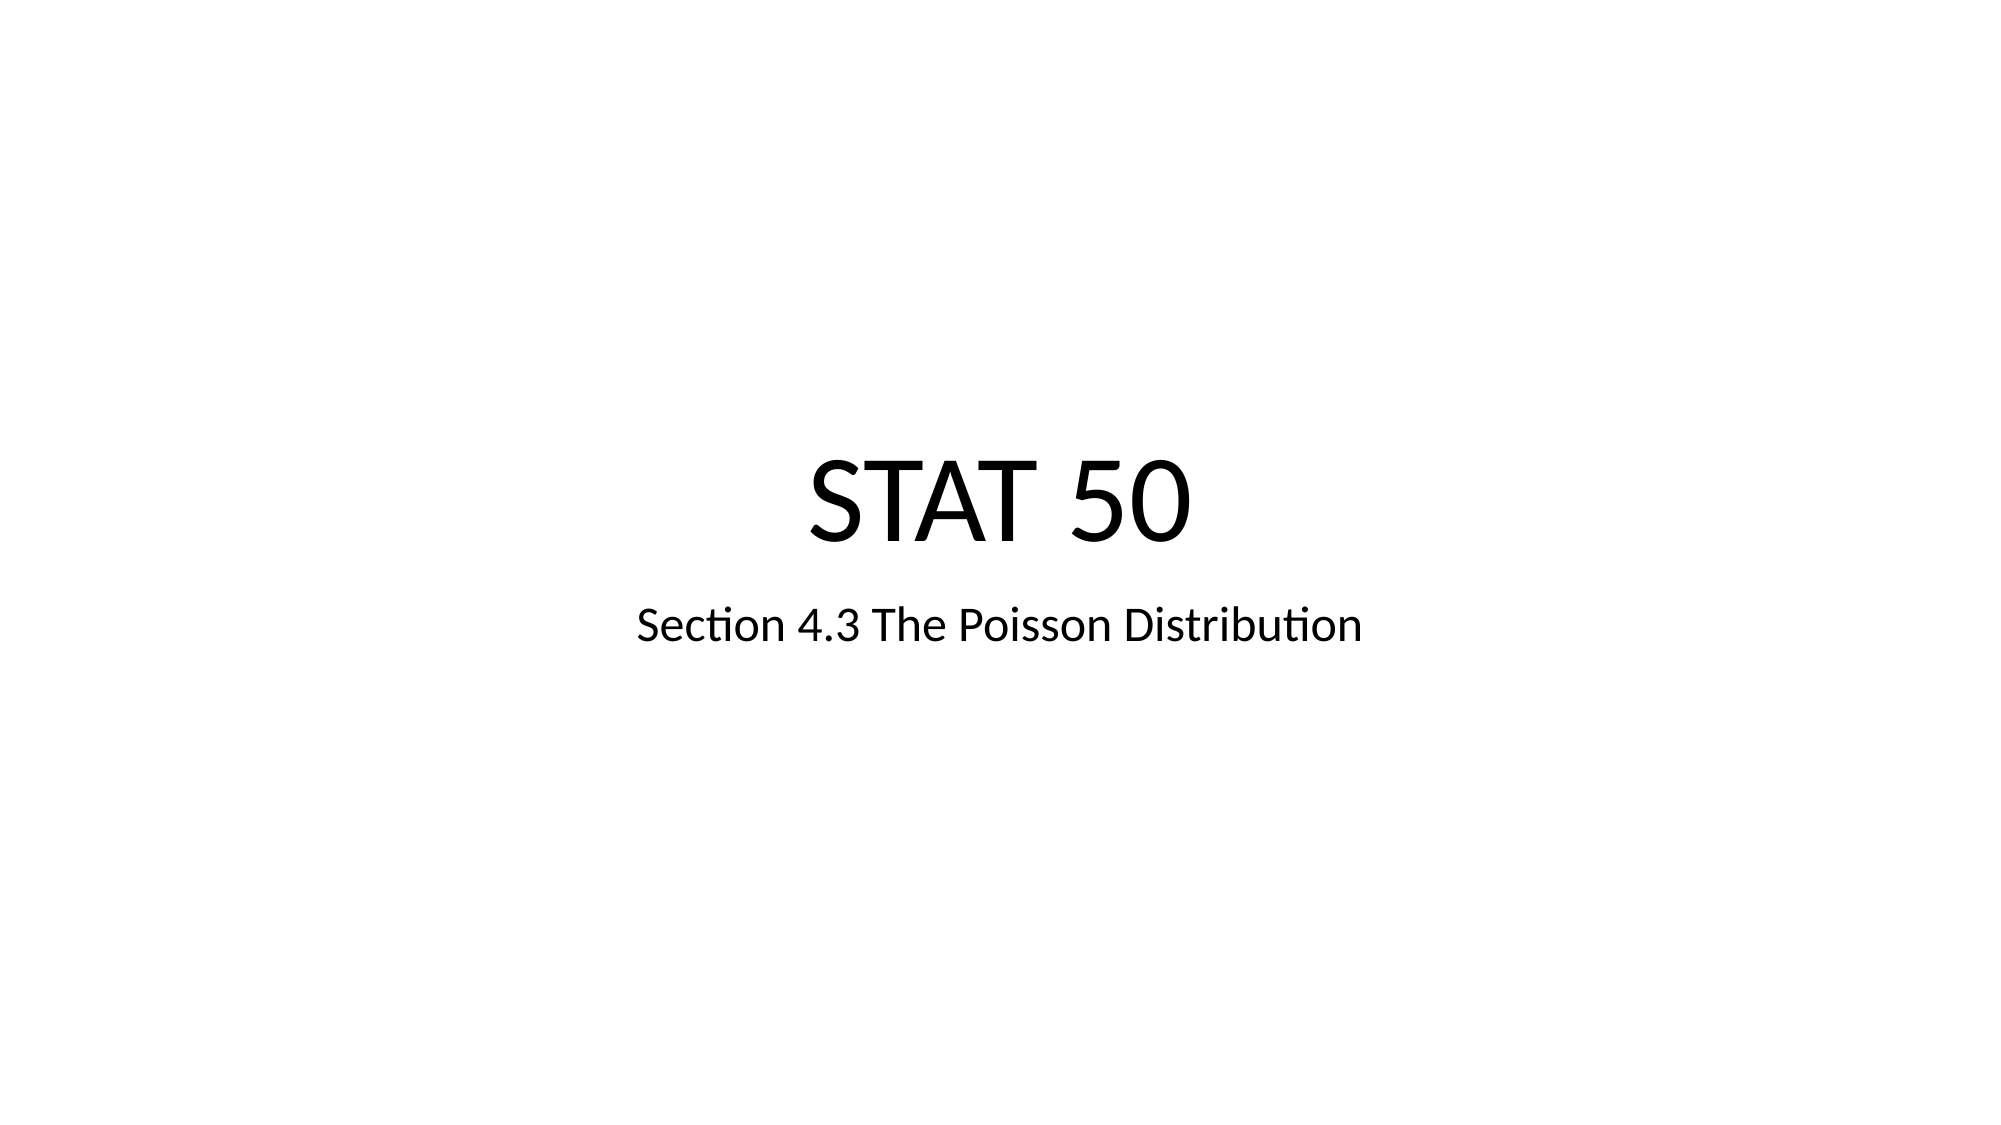

# STAT 50
Section 4.3 The Poisson Distribution